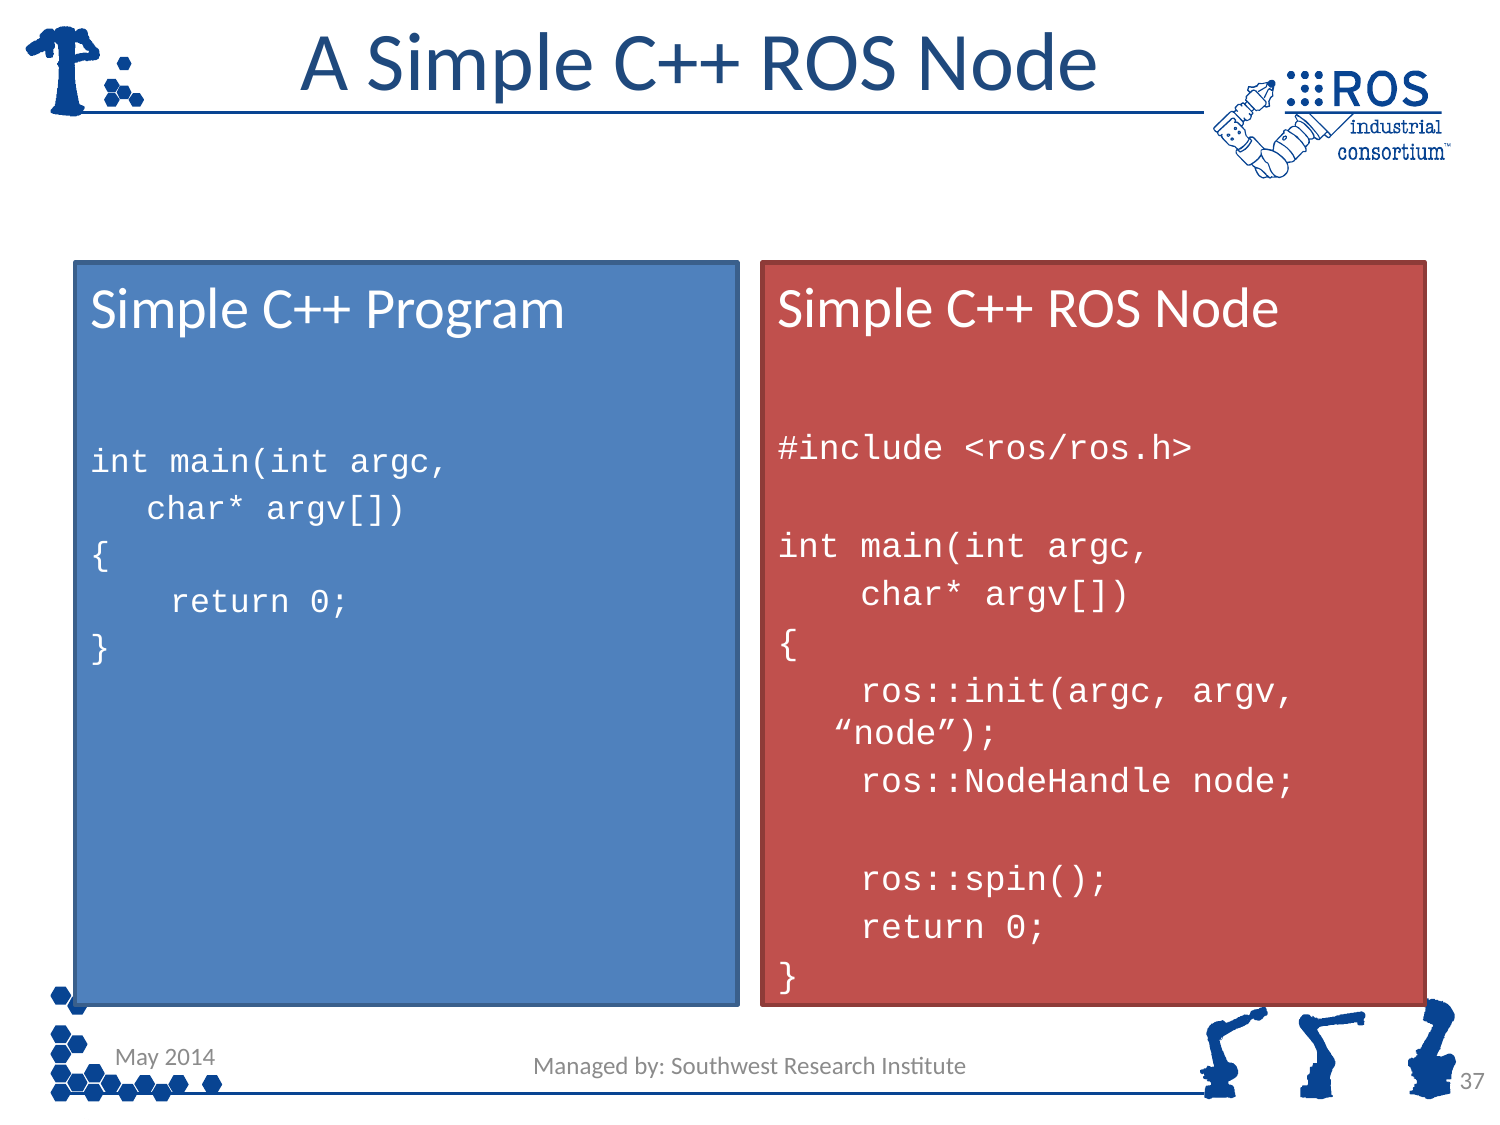

# A Simple C++ ROS Node
Simple C++ Program

int main(int argc,
	char* argv[])
{
    return 0;
}
Simple C++ ROS Node

#include <ros/ros.h>

int main(int argc,
    char* argv[])
{
    ros::init(argc, argv, “node”);
    ros::NodeHandle node;

    ros::spin();
    return 0;
}
May 2014
Managed by: Southwest Research Institute
37